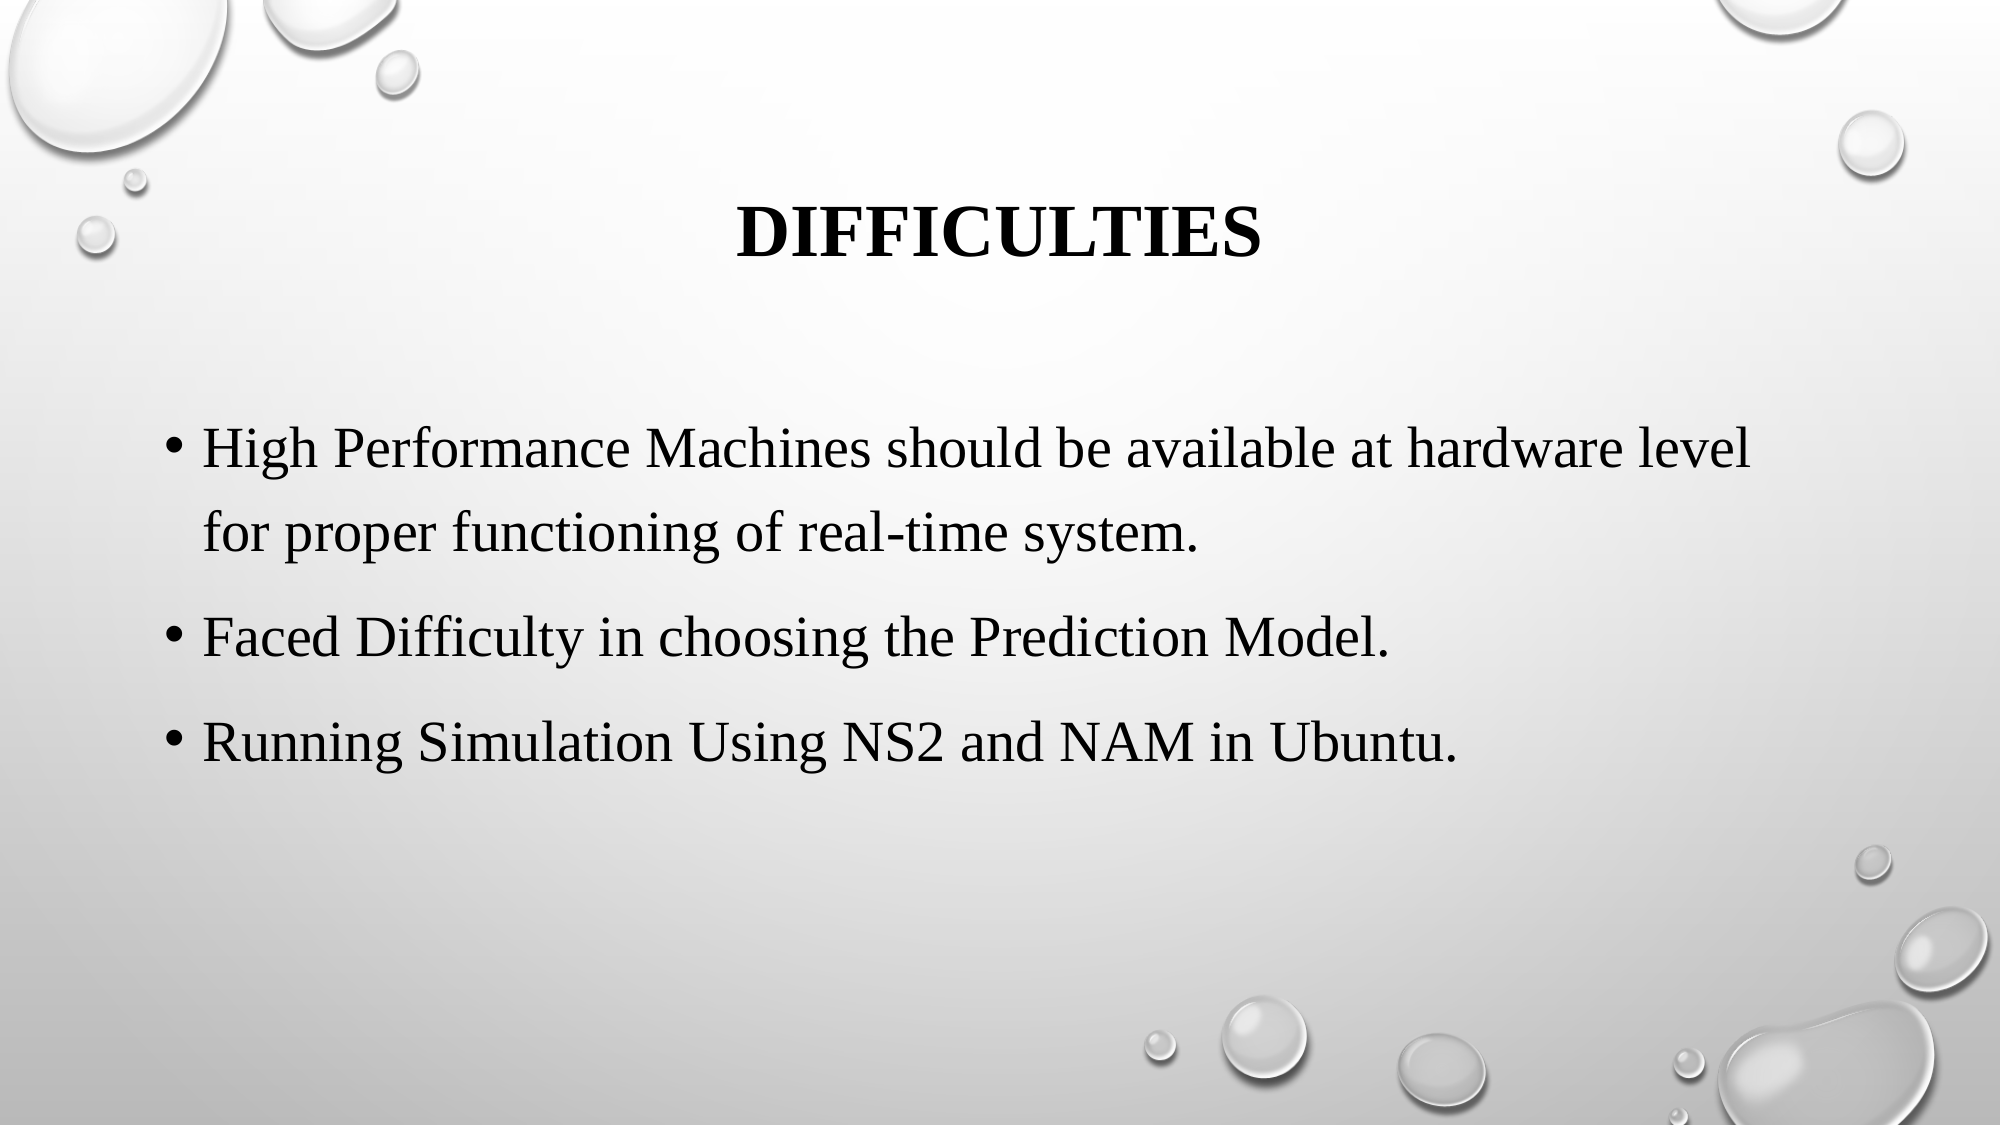

# Difficulties
High Performance Machines should be available at hardware level for proper functioning of real-time system.
Faced Difficulty in choosing the Prediction Model.
Running Simulation Using NS2 and NAM in Ubuntu.